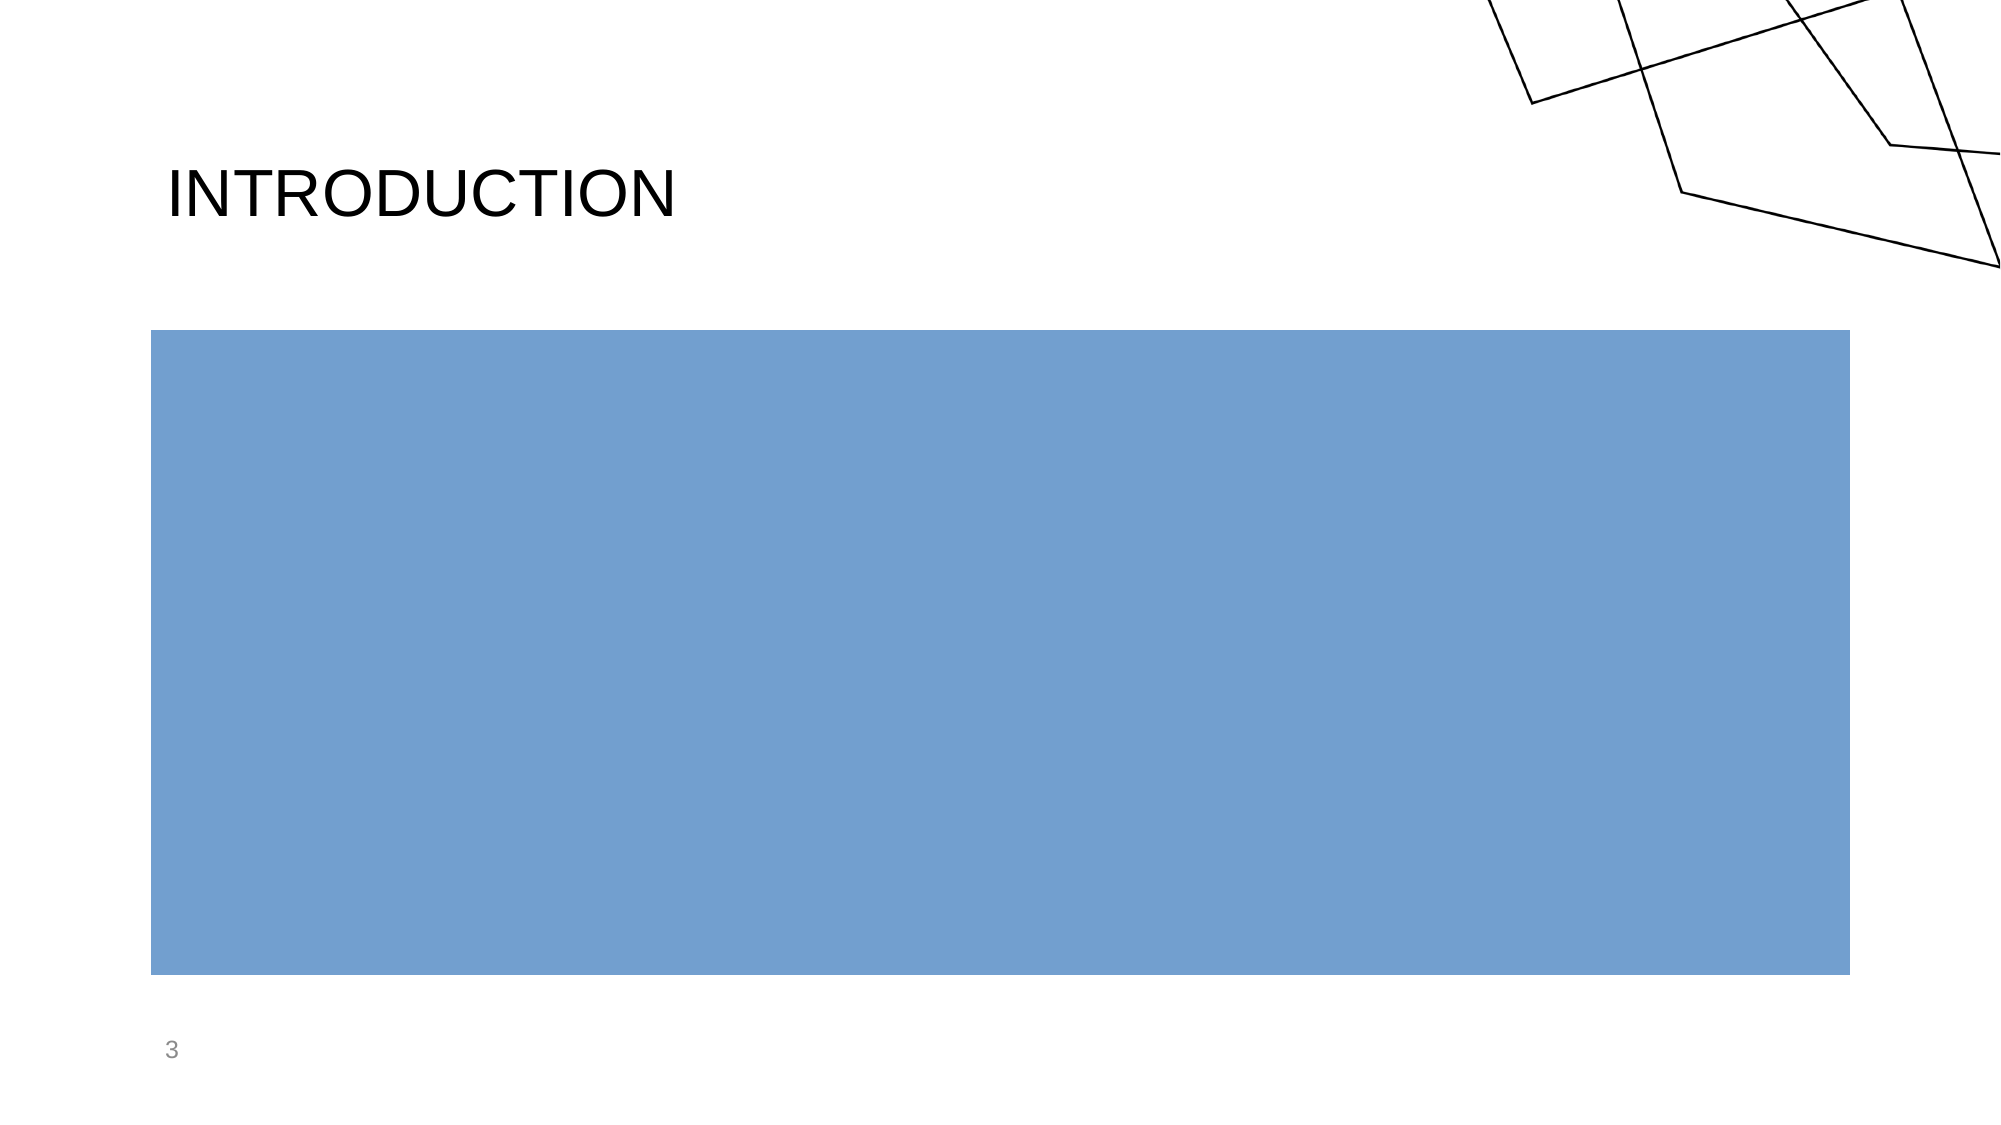

# Introduction
In this project we are going to explore about the ASP.net Authentication and Authorization.
Role based authorization : Manager , User and Admin
Since this is going to be the role bases authorization only authorized users can do some modification in the web application
Web application is created with the asp.net framework which is reliable and flexible platform for building modern applications. It gives wide variety of tools and features that will help developers to make high-performance applications.

3